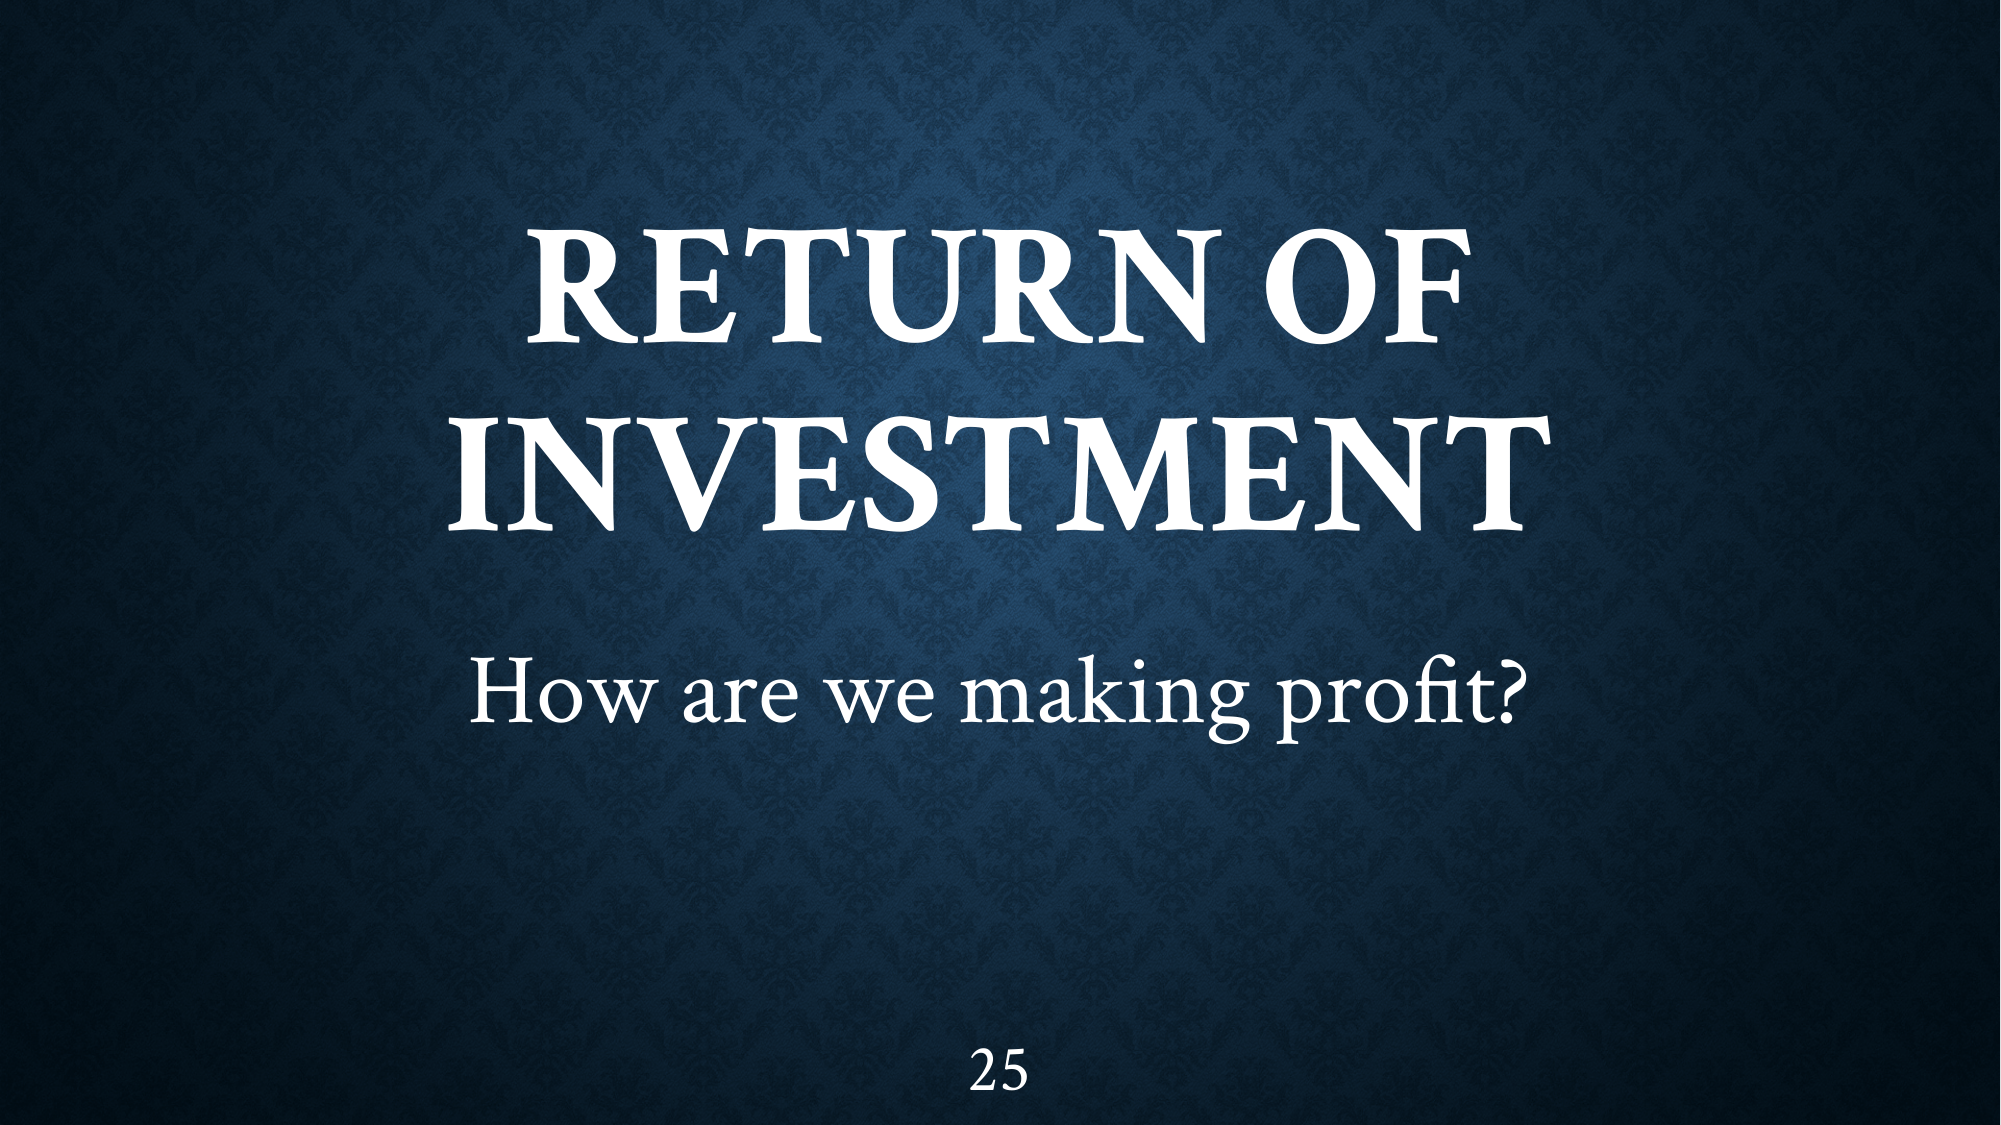

# Return of investment
How are we making profit?
25